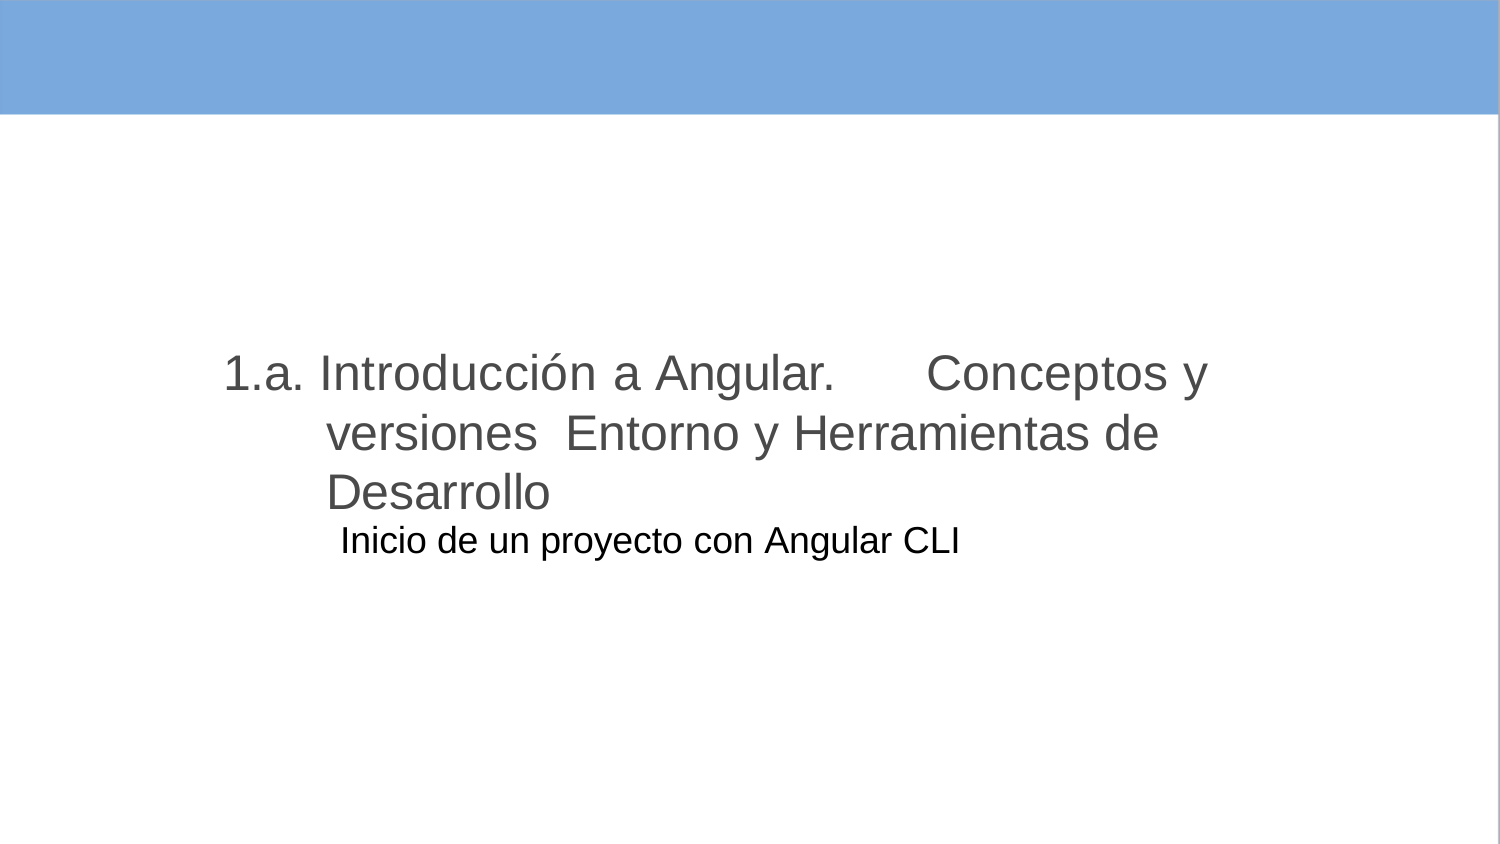

1.a. Introducción a Angular.	Conceptos y versiones  Entorno y Herramientas de Desarrollo
Inicio de un proyecto con Angular CLI